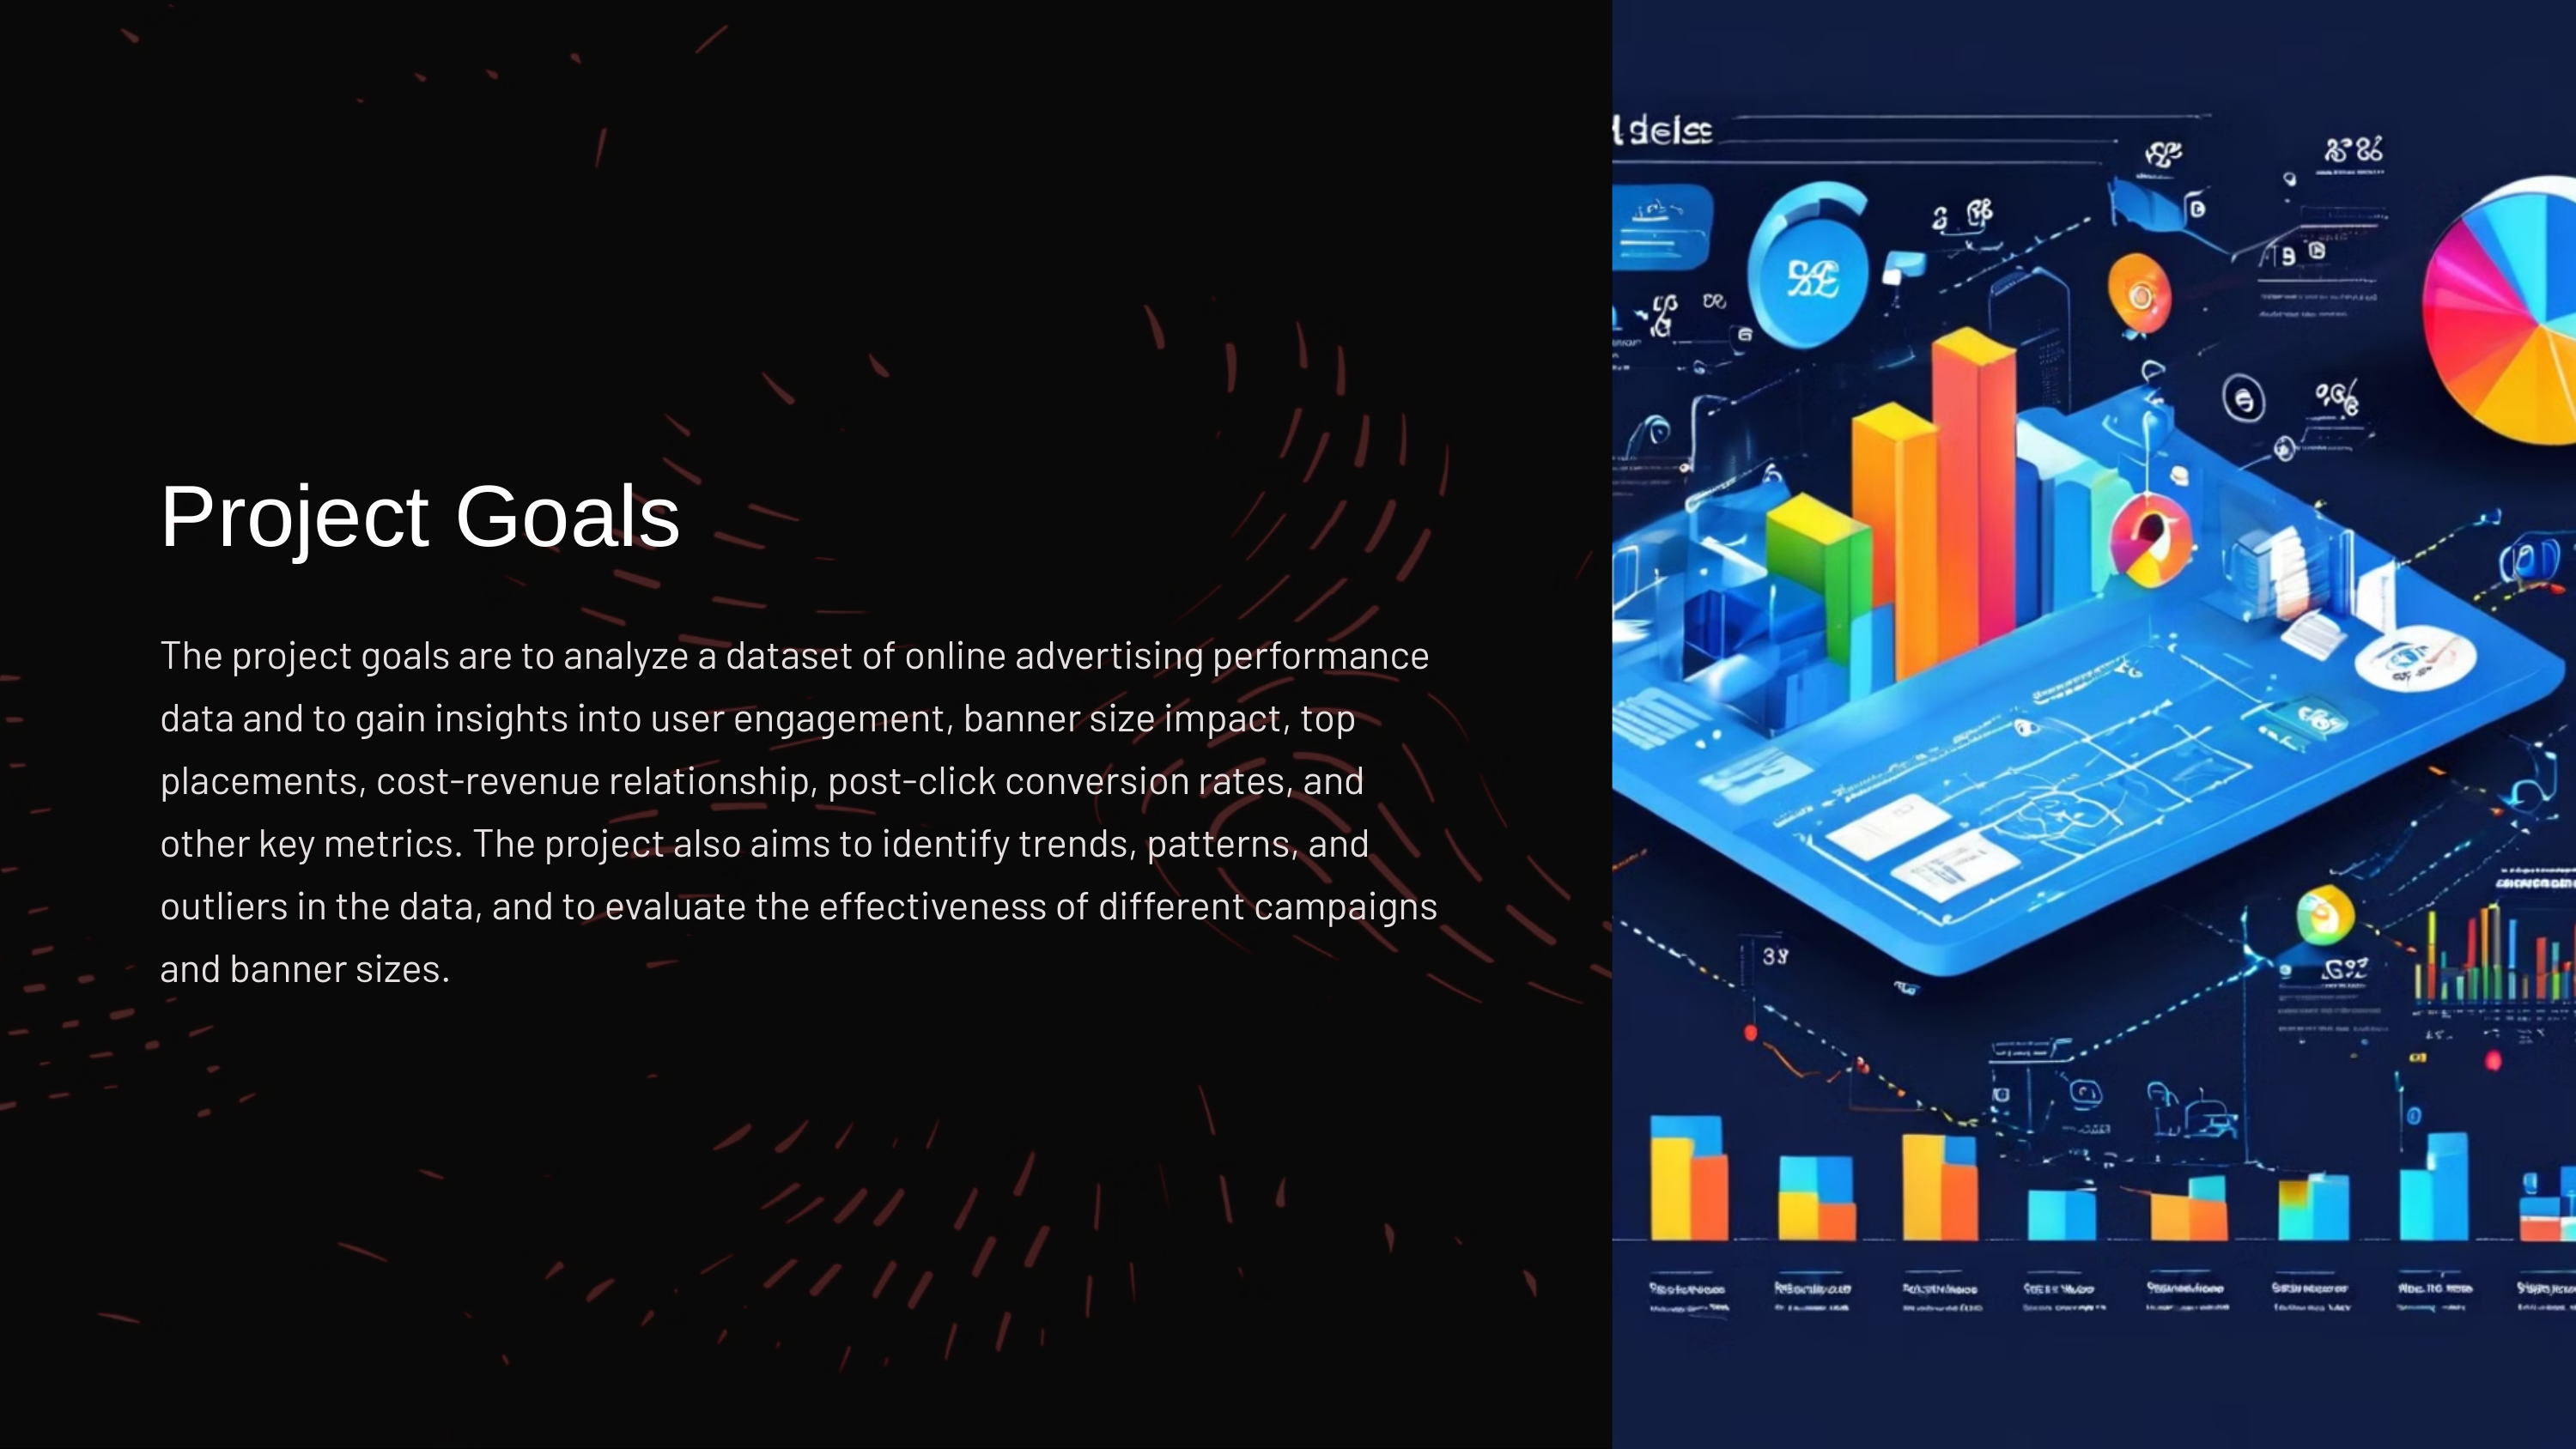

Project Goals
The project goals are to analyze a dataset of online advertising performance data and to gain insights into user engagement, banner size impact, top placements, cost-revenue relationship, post-click conversion rates, and other key metrics. The project also aims to identify trends, patterns, and outliers in the data, and to evaluate the effectiveness of different campaigns and banner sizes.